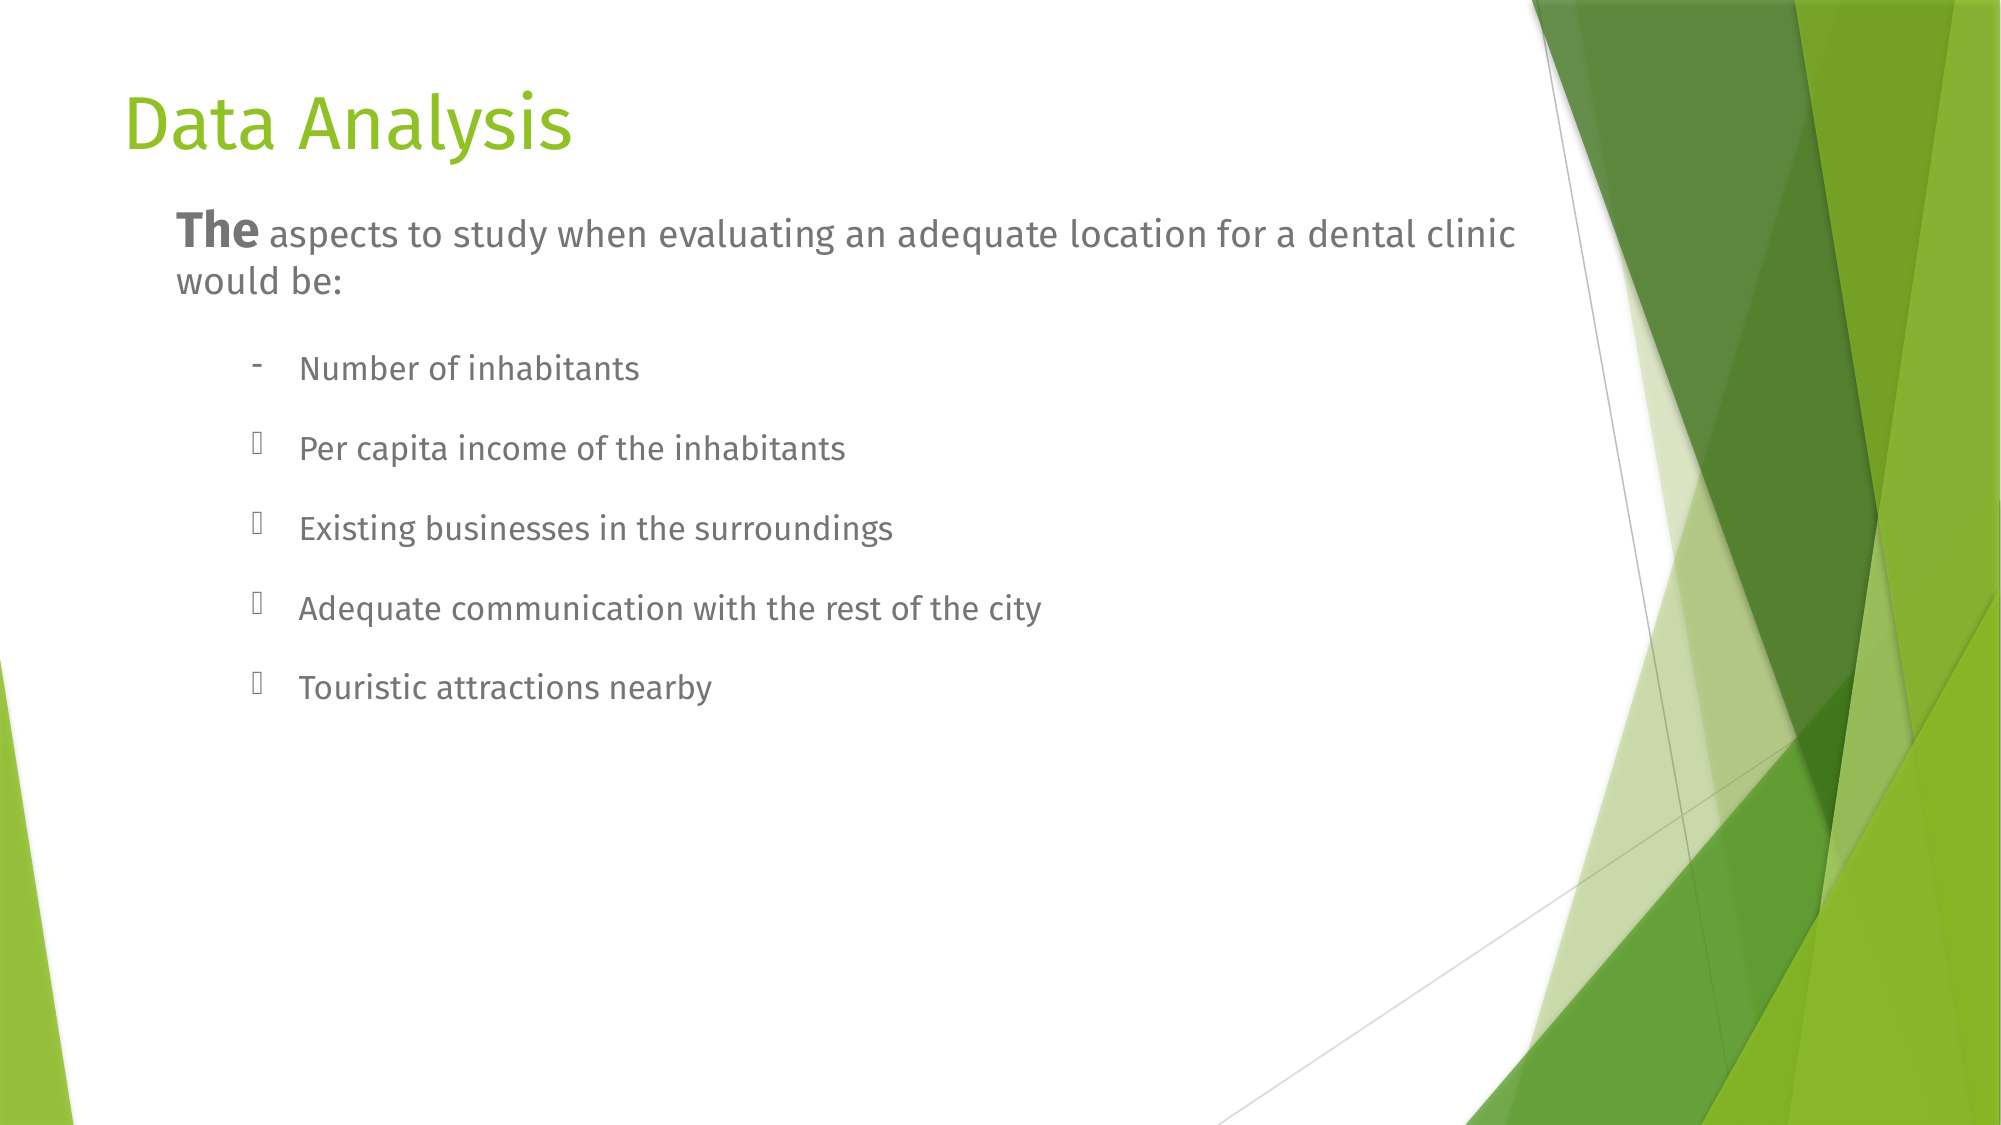

# Data Analysis
The aspects to study when evaluating an adequate location for a dental clinic would be:

Number of inhabitants

Per capita income of the inhabitants

Existing businesses in the surroundings

Adequate communication with the rest of the city

Touristic attractions nearby